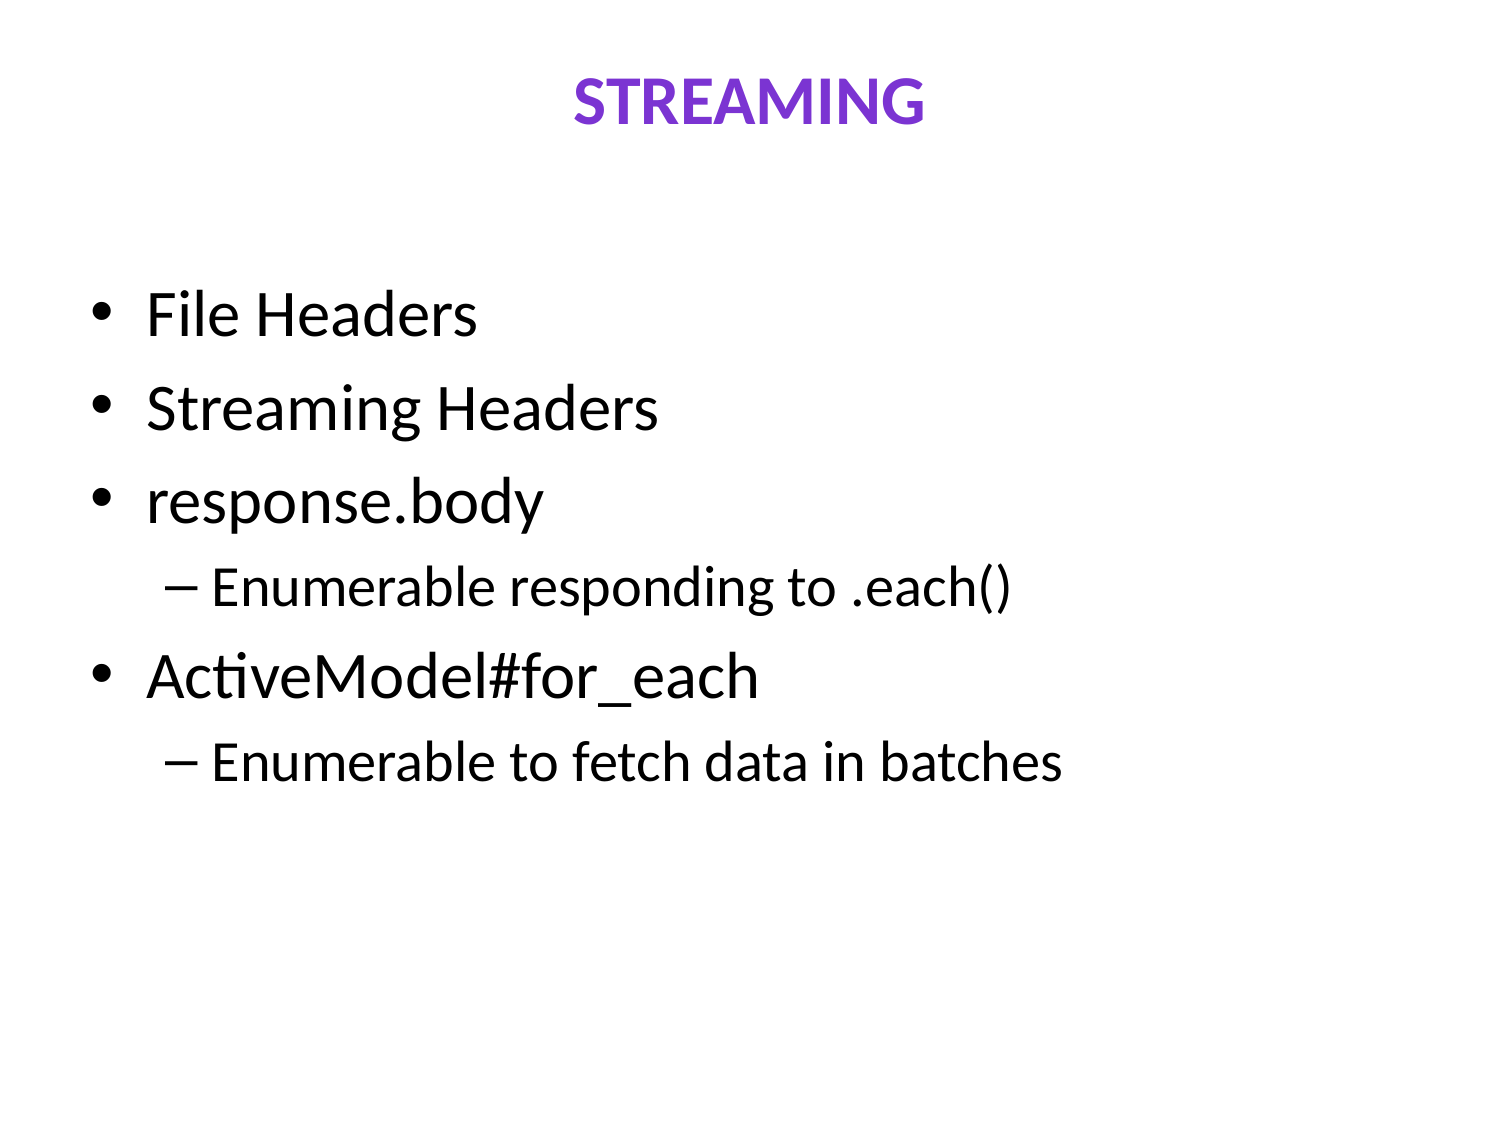

# streaming
File Headers
Streaming Headers
response.body
Enumerable responding to .each()
ActiveModel#for_each
Enumerable to fetch data in batches